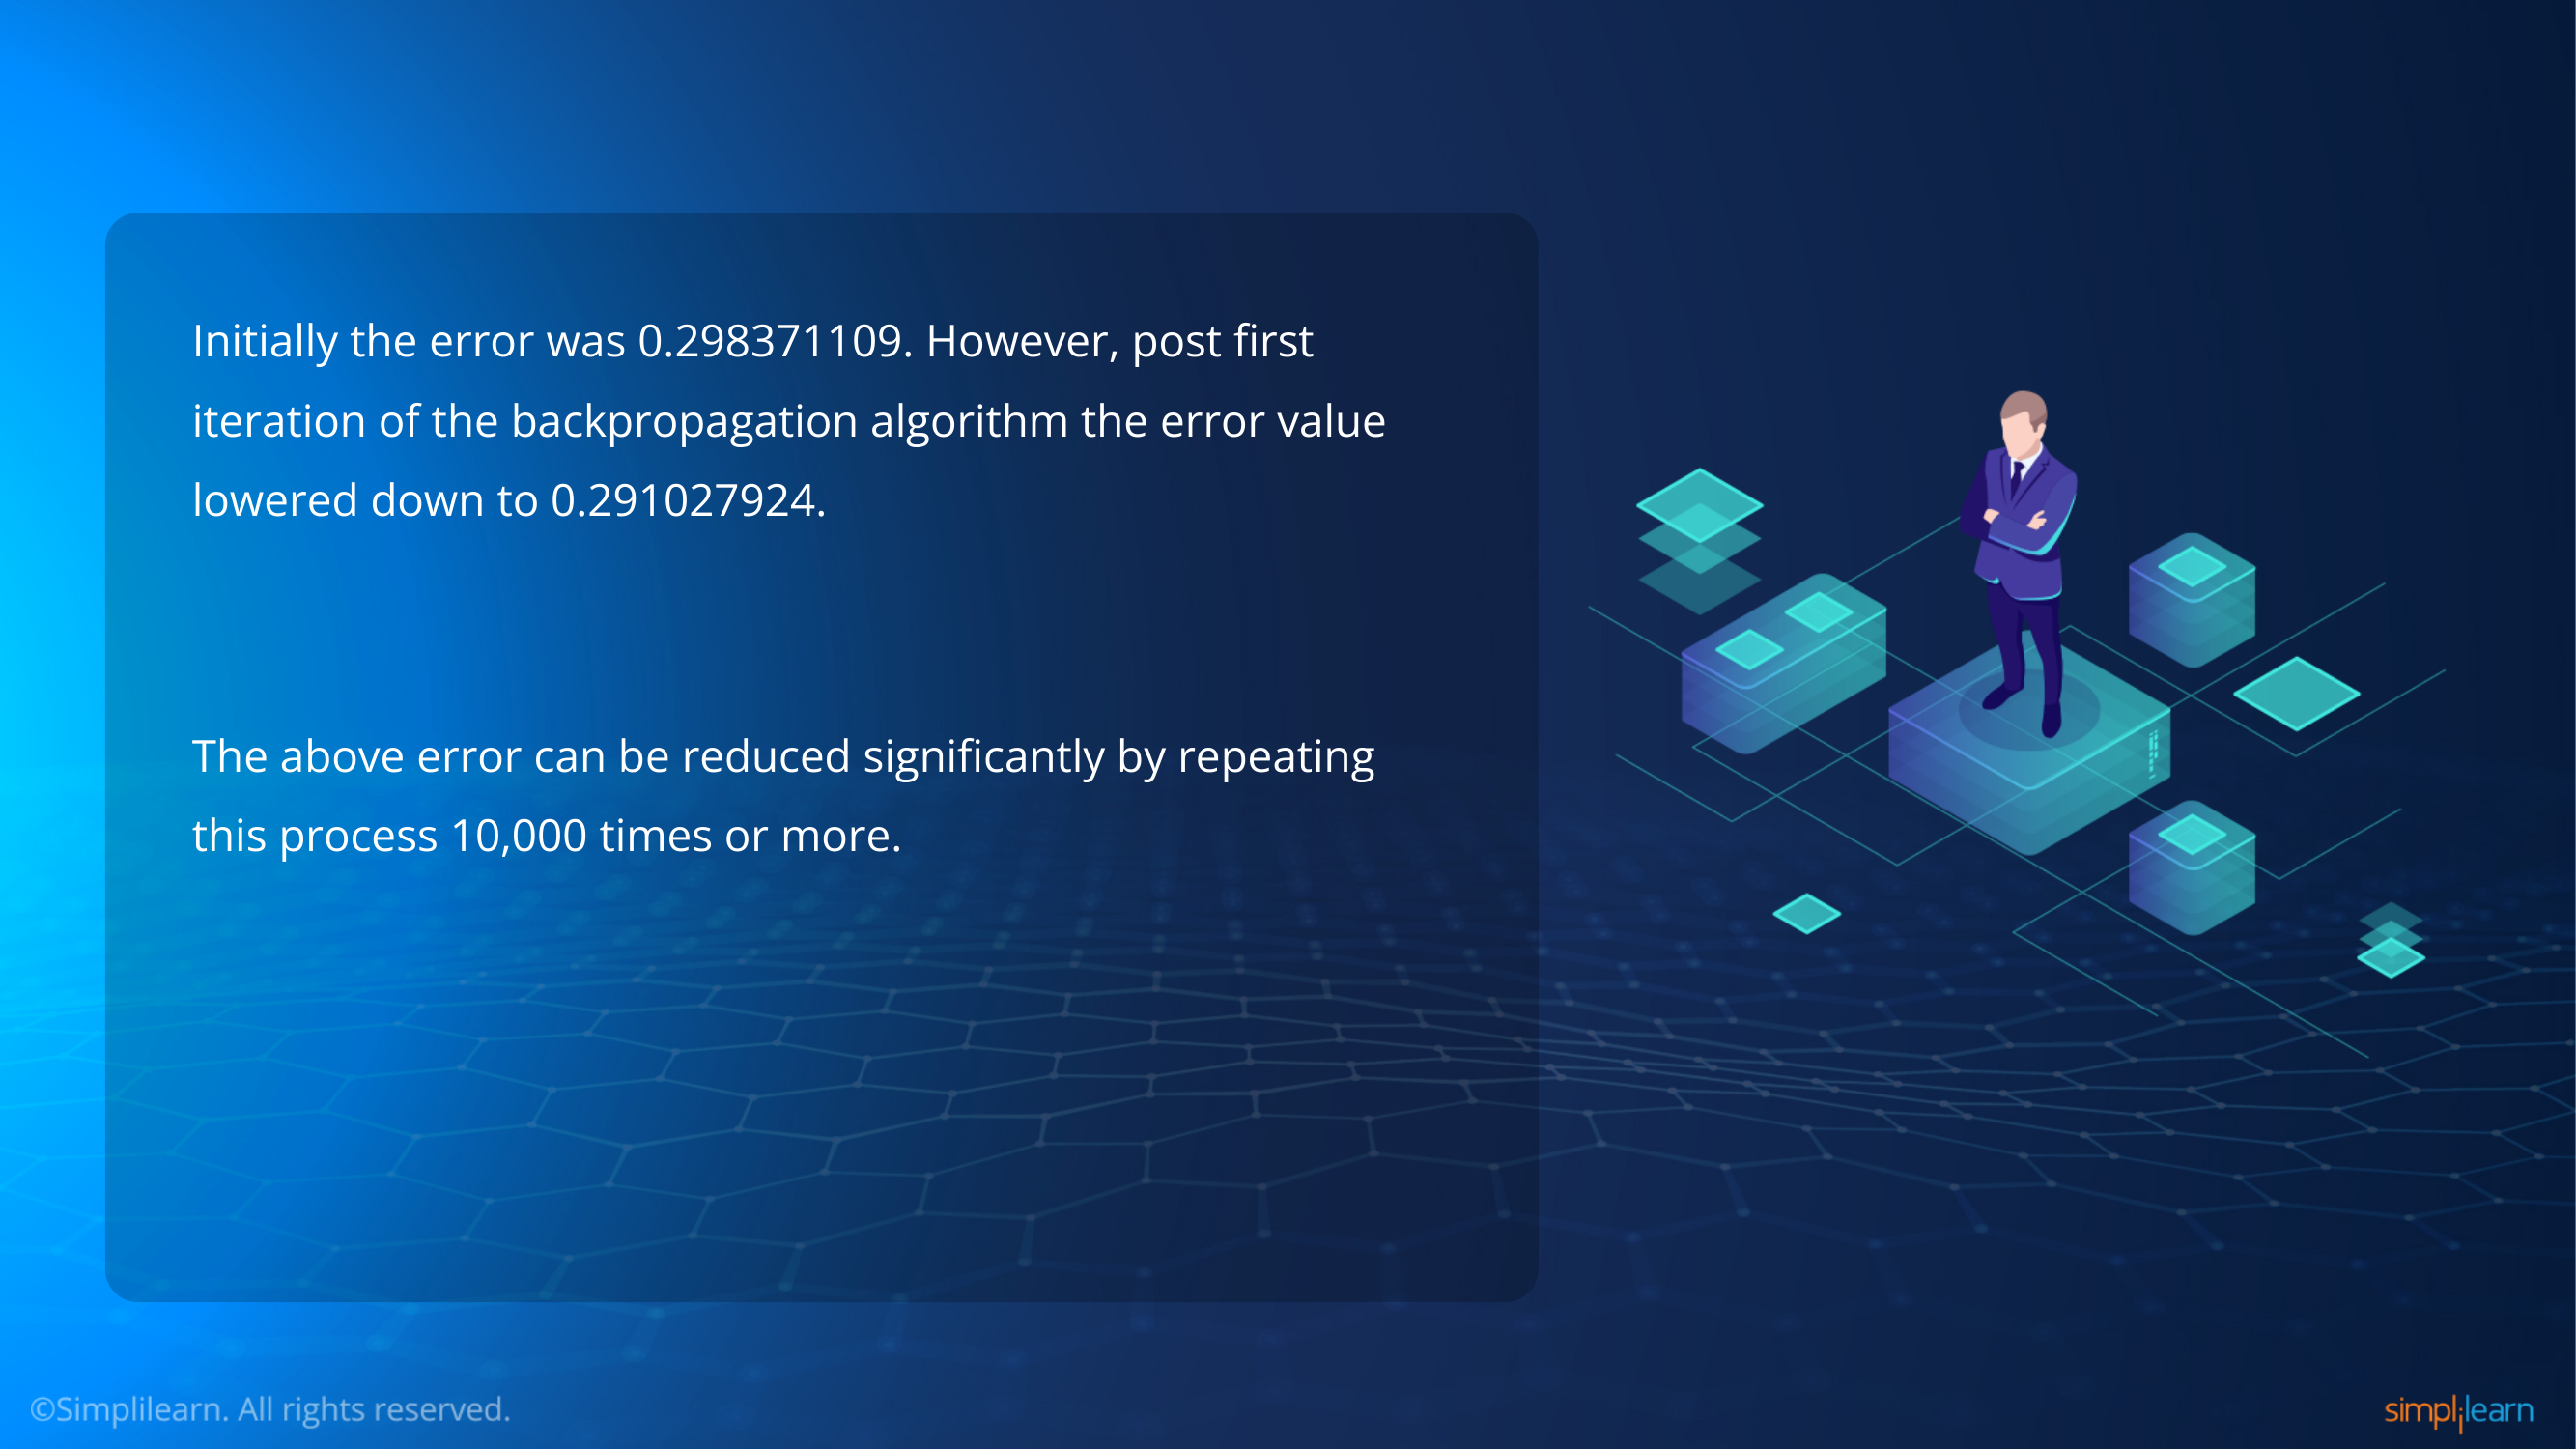

Initially the error was 0.298371109. However, post first iteration of the backpropagation algorithm the error value lowered down to 0.291027924.

The above error can be reduced significantly by repeating this process 10,000 times or more.